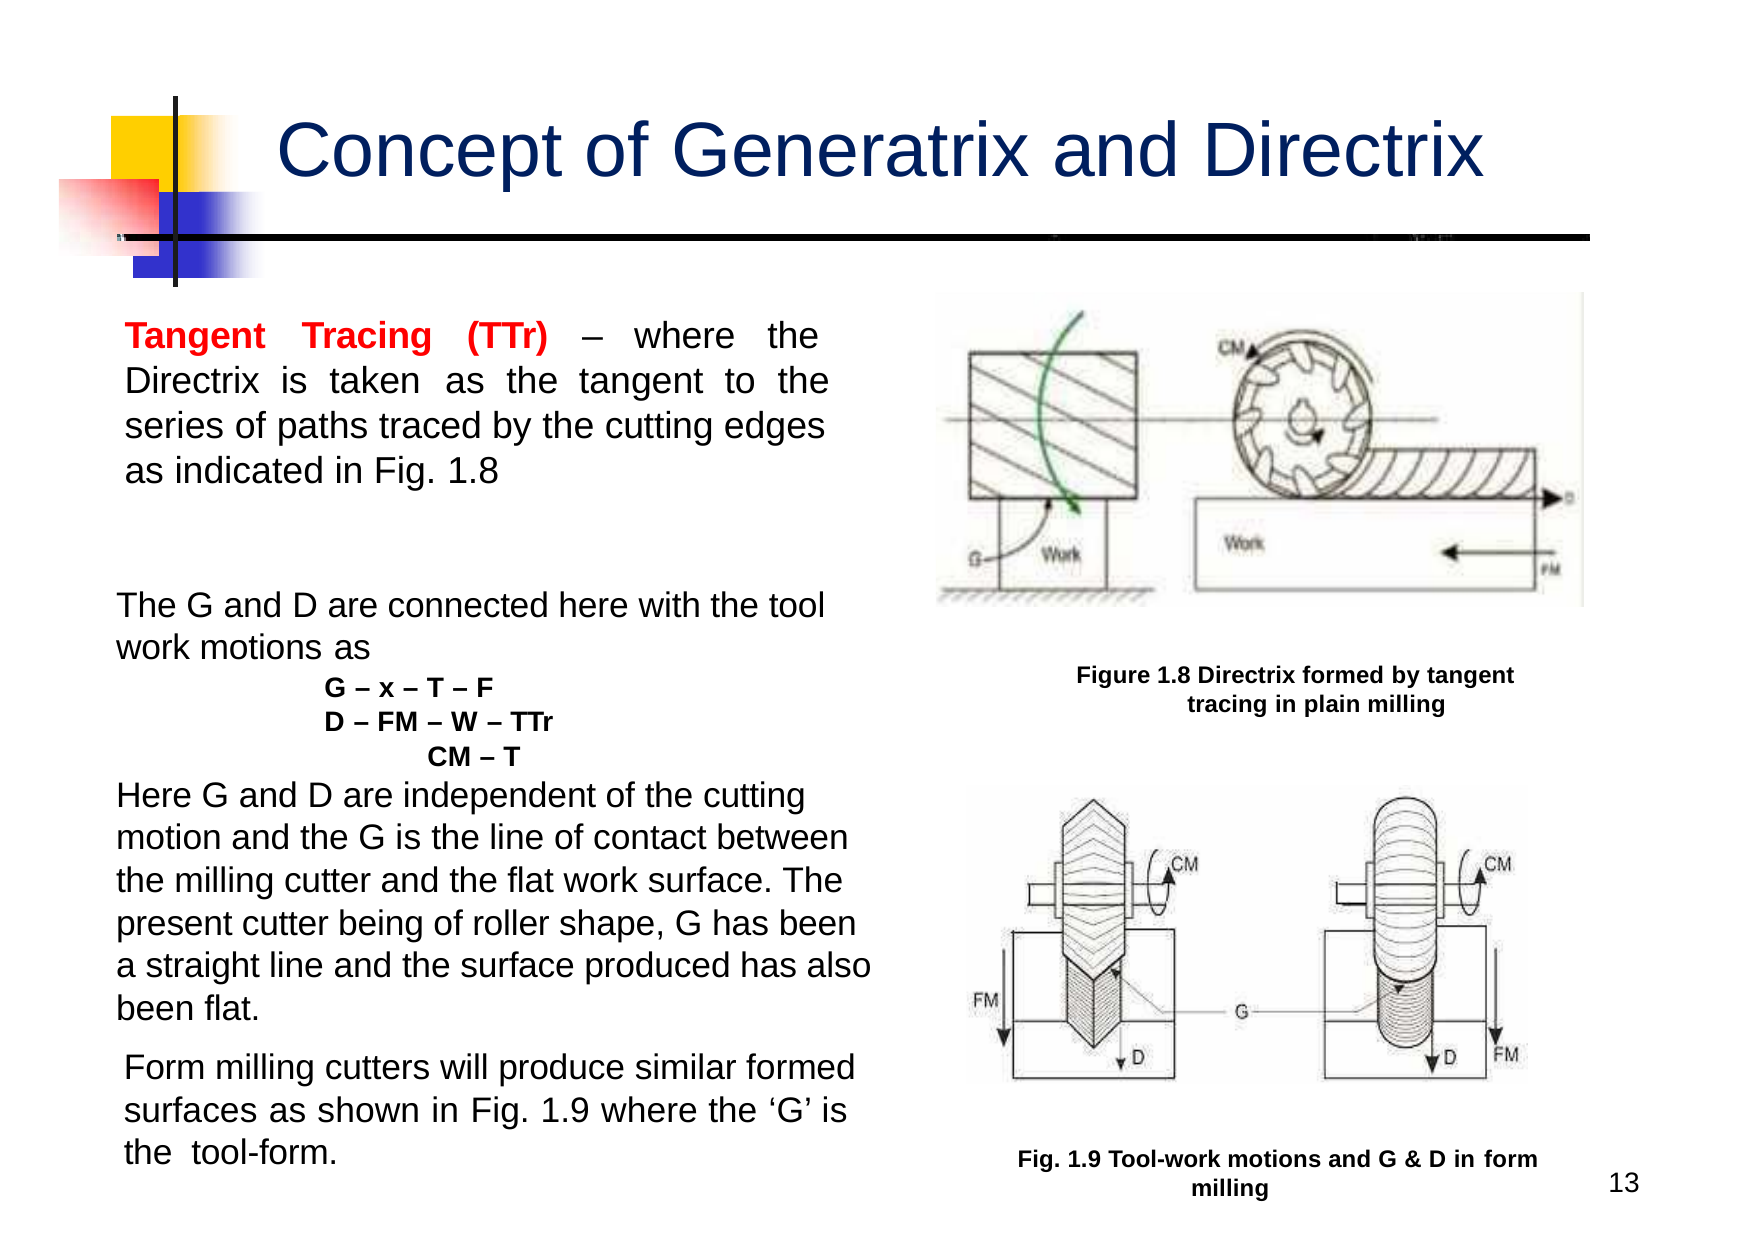

# Concept of Generatrix and Directrix

Tangent	Tracing		(TTr)	–	where	the  Directrix  is  taken	as  the tangent to		the  series of paths traced by the cutting edges  as indicated in Fig. 1.8
The G and D are connected here with the tool  work motions as
G – x – T – F
D – FM – W – TTr
CM – T
Here G and D are independent of the cutting  motion and the G is the line of contact between  the milling cutter and the flat work surface. The  present cutter being of roller shape, G has been  a straight line and the surface produced has also  been flat.
Form milling cutters will produce similar formed  surfaces as shown in Fig. 1.9 where the ‘G’ is	the  tool-form.
Figure 1.8 Directrix formed by tangent  tracing in plain milling

Fig. 1.9 Tool-work motions and G & D in form
milling
13